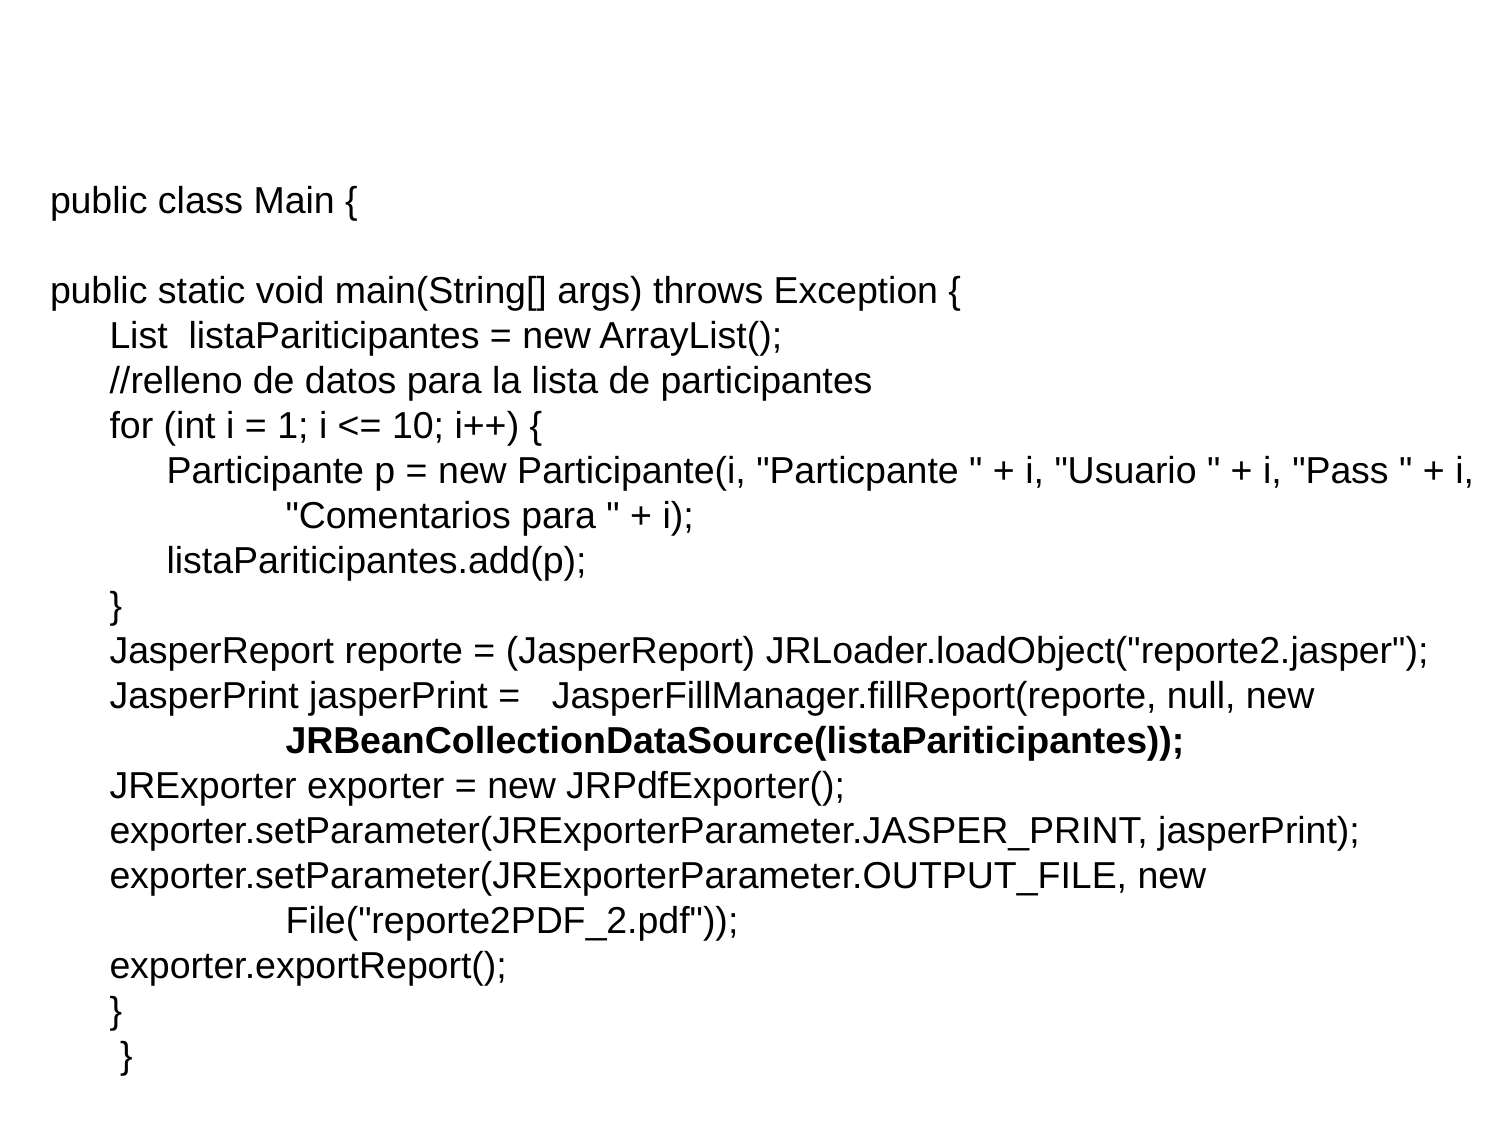

public class Main {

public static void main(String[] args) throws Exception {
List  listaPariticipantes = new ArrayList();
//relleno de datos para la lista de participantes
for (int i = 1; i <= 10; i++) {
Participante p = new Participante(i, "Particpante " + i, "Usuario " + i, "Pass " + i, "Comentarios para " + i);
listaPariticipantes.add(p);
}
JasperReport reporte = (JasperReport) JRLoader.loadObject("reporte2.jasper");
JasperPrint jasperPrint =   JasperFillManager.fillReport(reporte, null, new JRBeanCollectionDataSource(listaPariticipantes));
JRExporter exporter = new JRPdfExporter();
exporter.setParameter(JRExporterParameter.JASPER_PRINT, jasperPrint);
exporter.setParameter(JRExporterParameter.OUTPUT_FILE, new File("reporte2PDF_2.pdf"));
exporter.exportReport();
}
 }